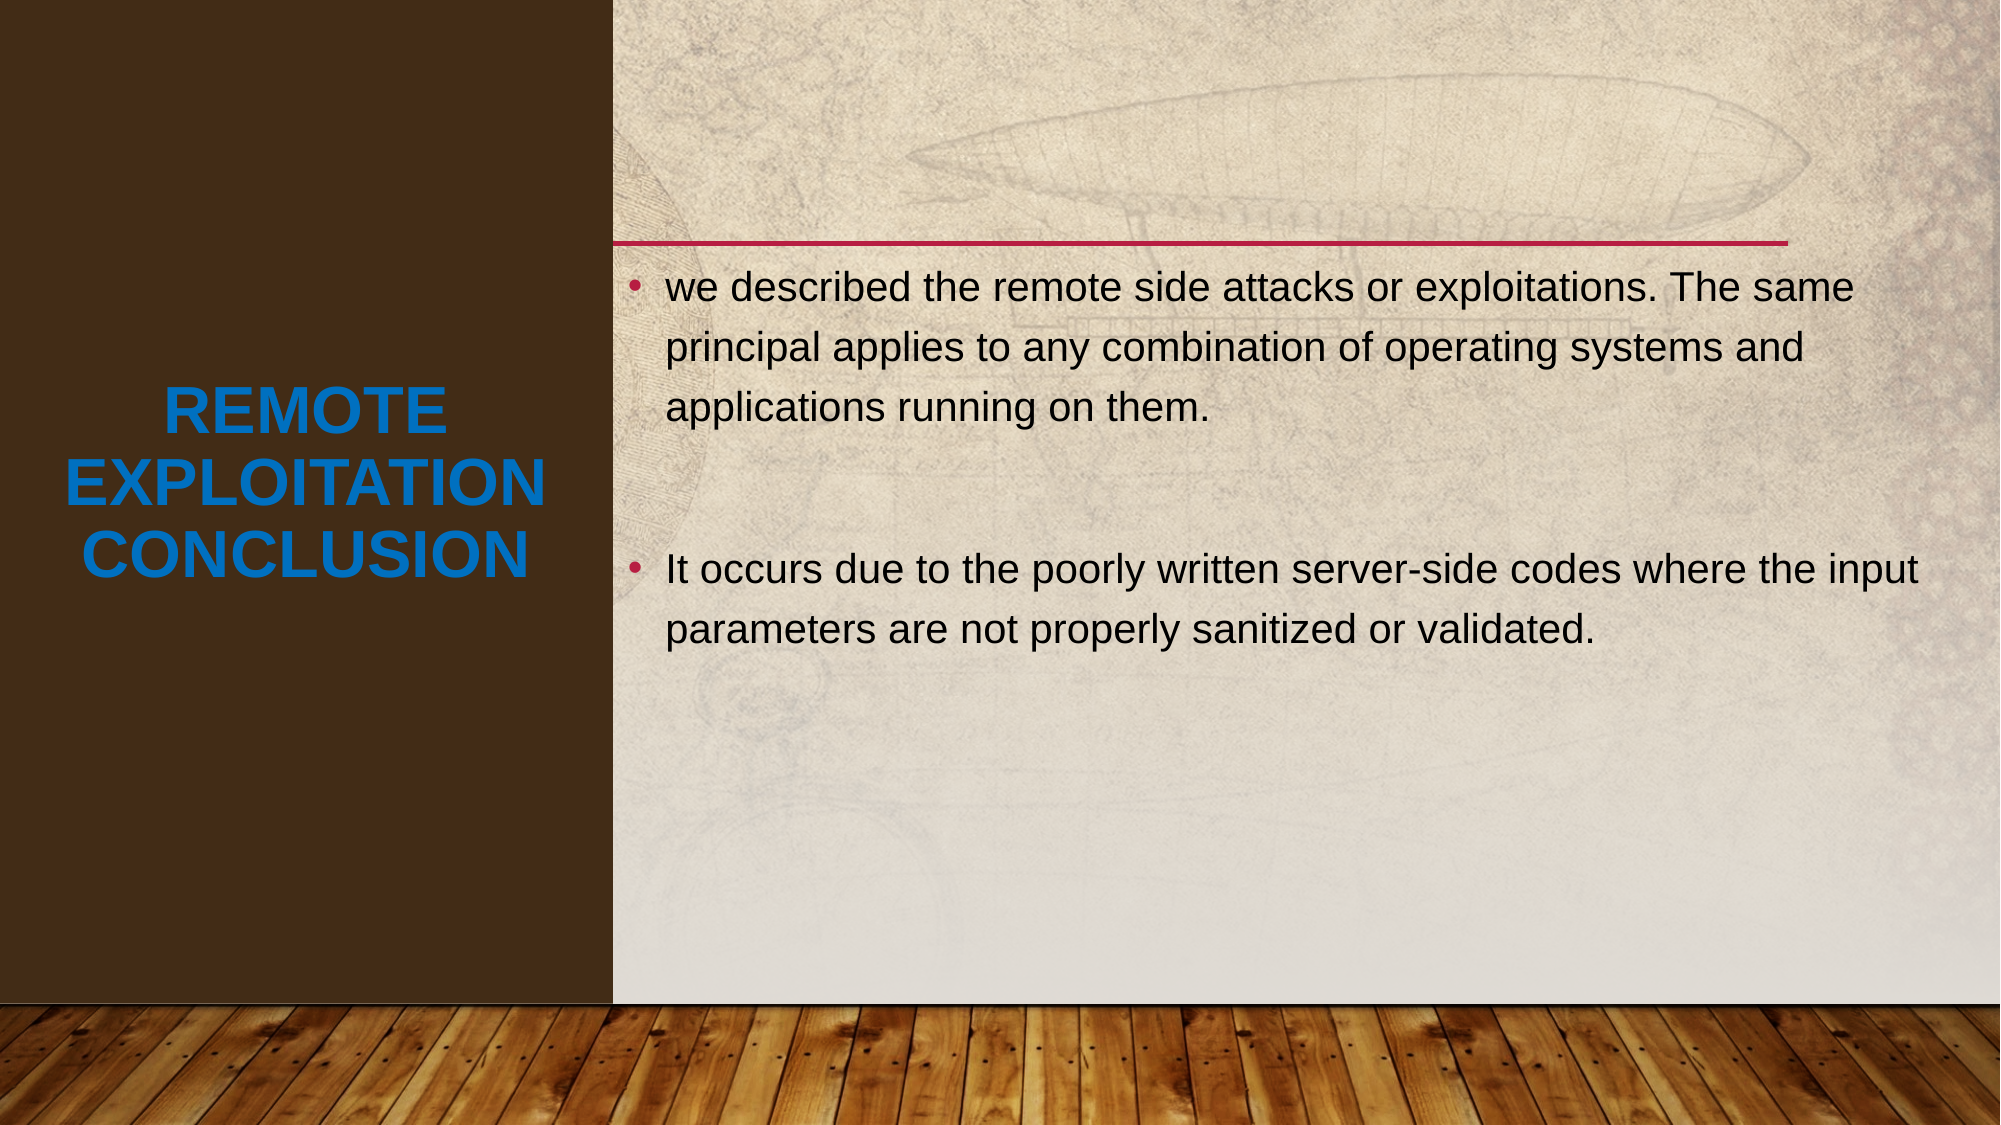

Remote exploitation conclusion
we described the remote side attacks or exploitations. The same principal applies to any combination of operating systems and applications running on them.

It occurs due to the poorly written server-side codes where the input parameters are not properly sanitized or validated.